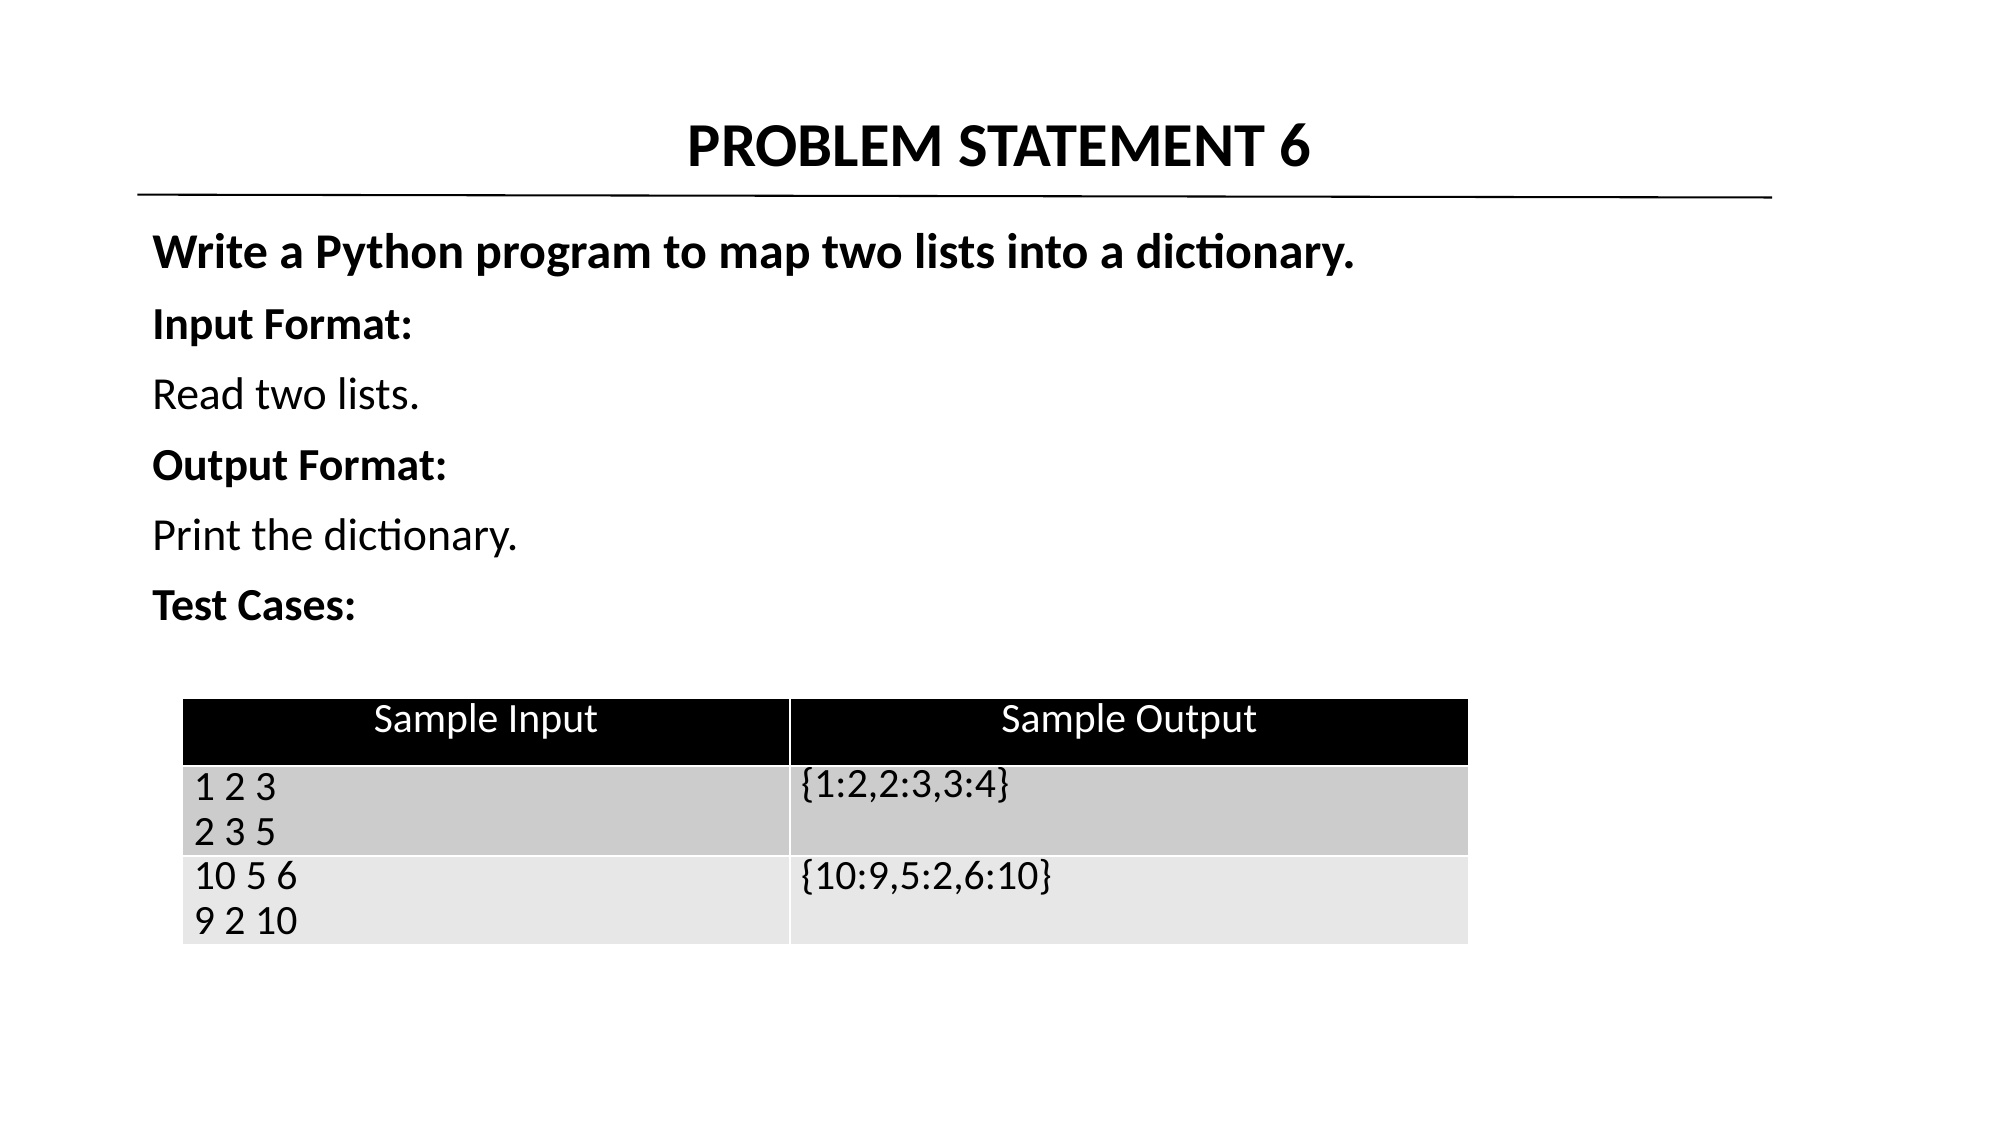

# PROBLEM STATEMENT 6
Write a Python program to map two lists into a dictionary.
Input Format:
Read two lists.
Output Format:
Print the dictionary.
Test Cases:

| Sample Input | Sample Output |
| --- | --- |
| 1 2 3 2 3 5 | {1:2,2:3,3:4} |
| 10 5 6 9 2 10 | {10:9,5:2,6:10} |